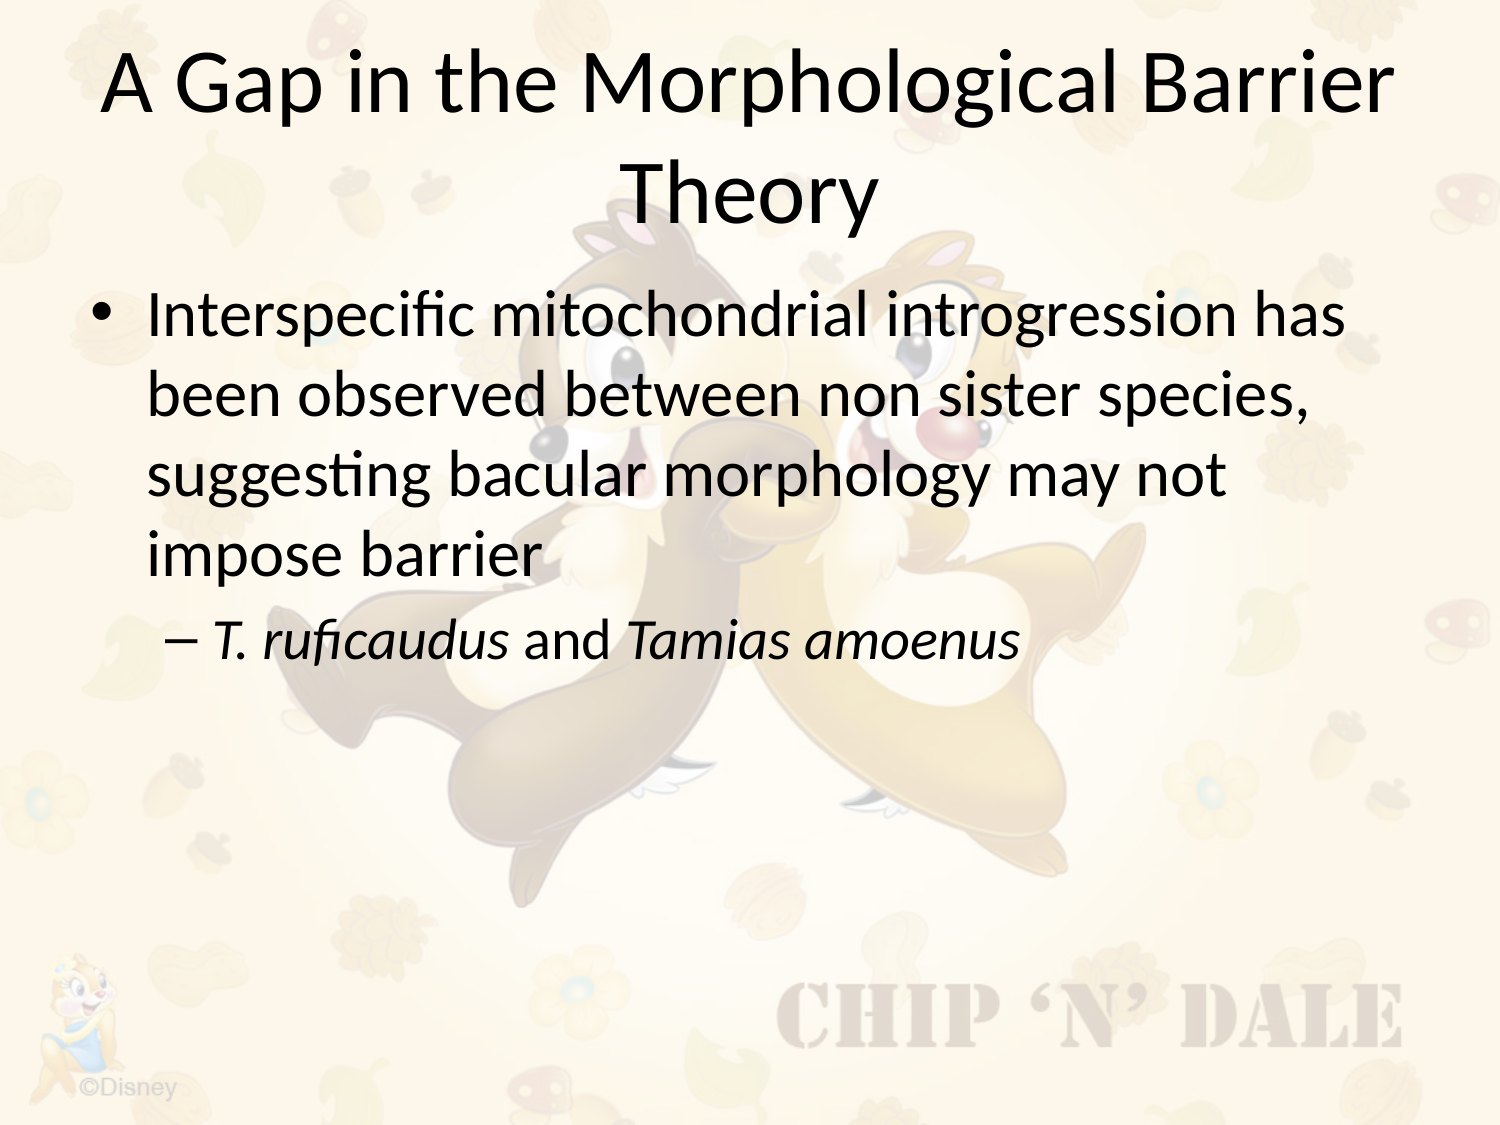

# A Gap in the Morphological Barrier Theory
Interspecific mitochondrial introgression has been observed between non sister species, suggesting bacular morphology may not impose barrier
T. ruficaudus and Tamias amoenus